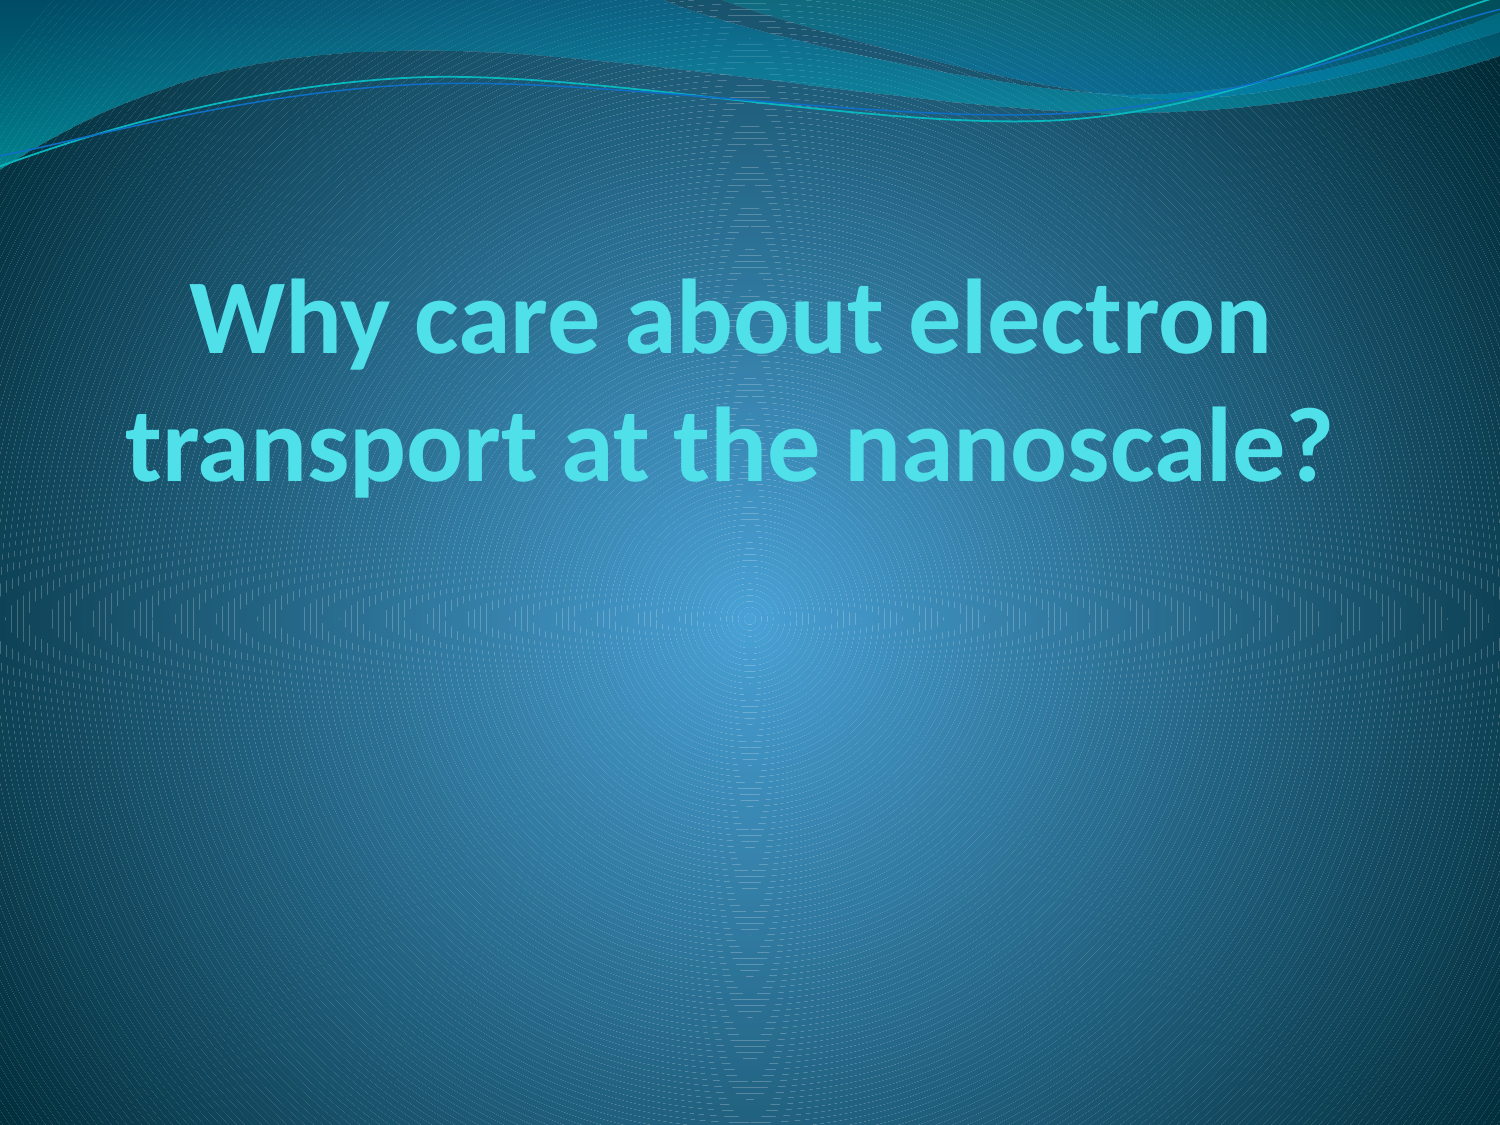

# Why care about electron transport at the nanoscale?